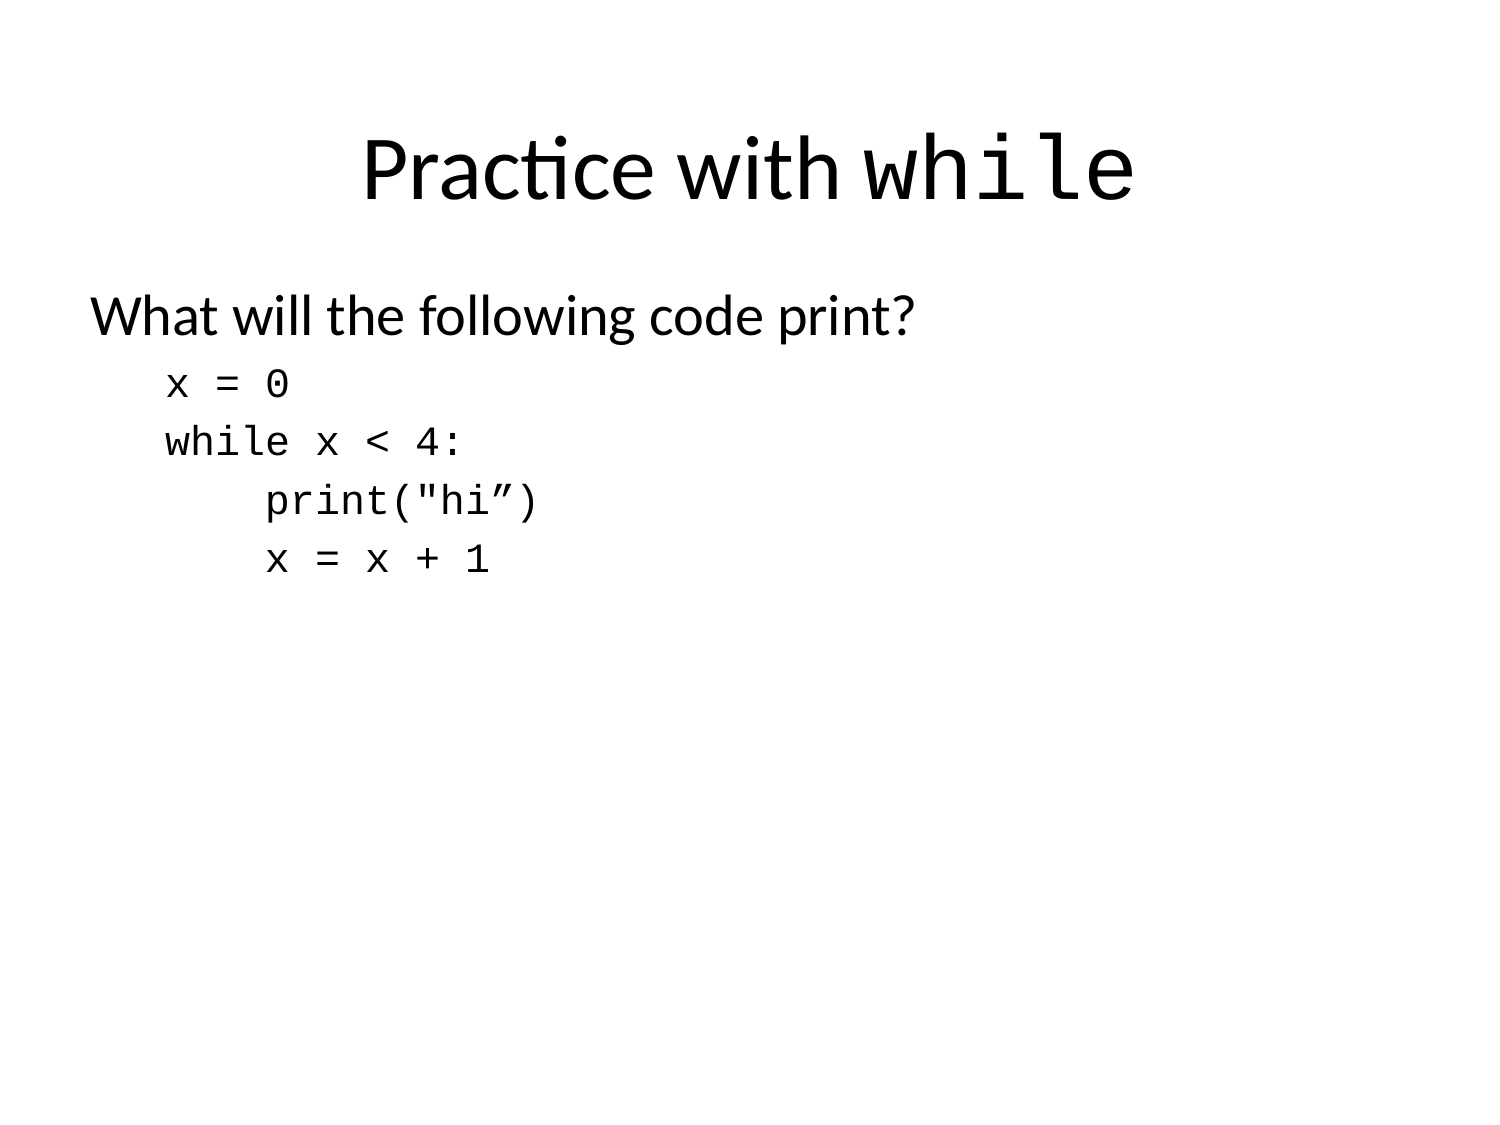

# Practice with while
What will the following code print?
x = 0
while x < 4:
    print("hi”)
    x = x + 1